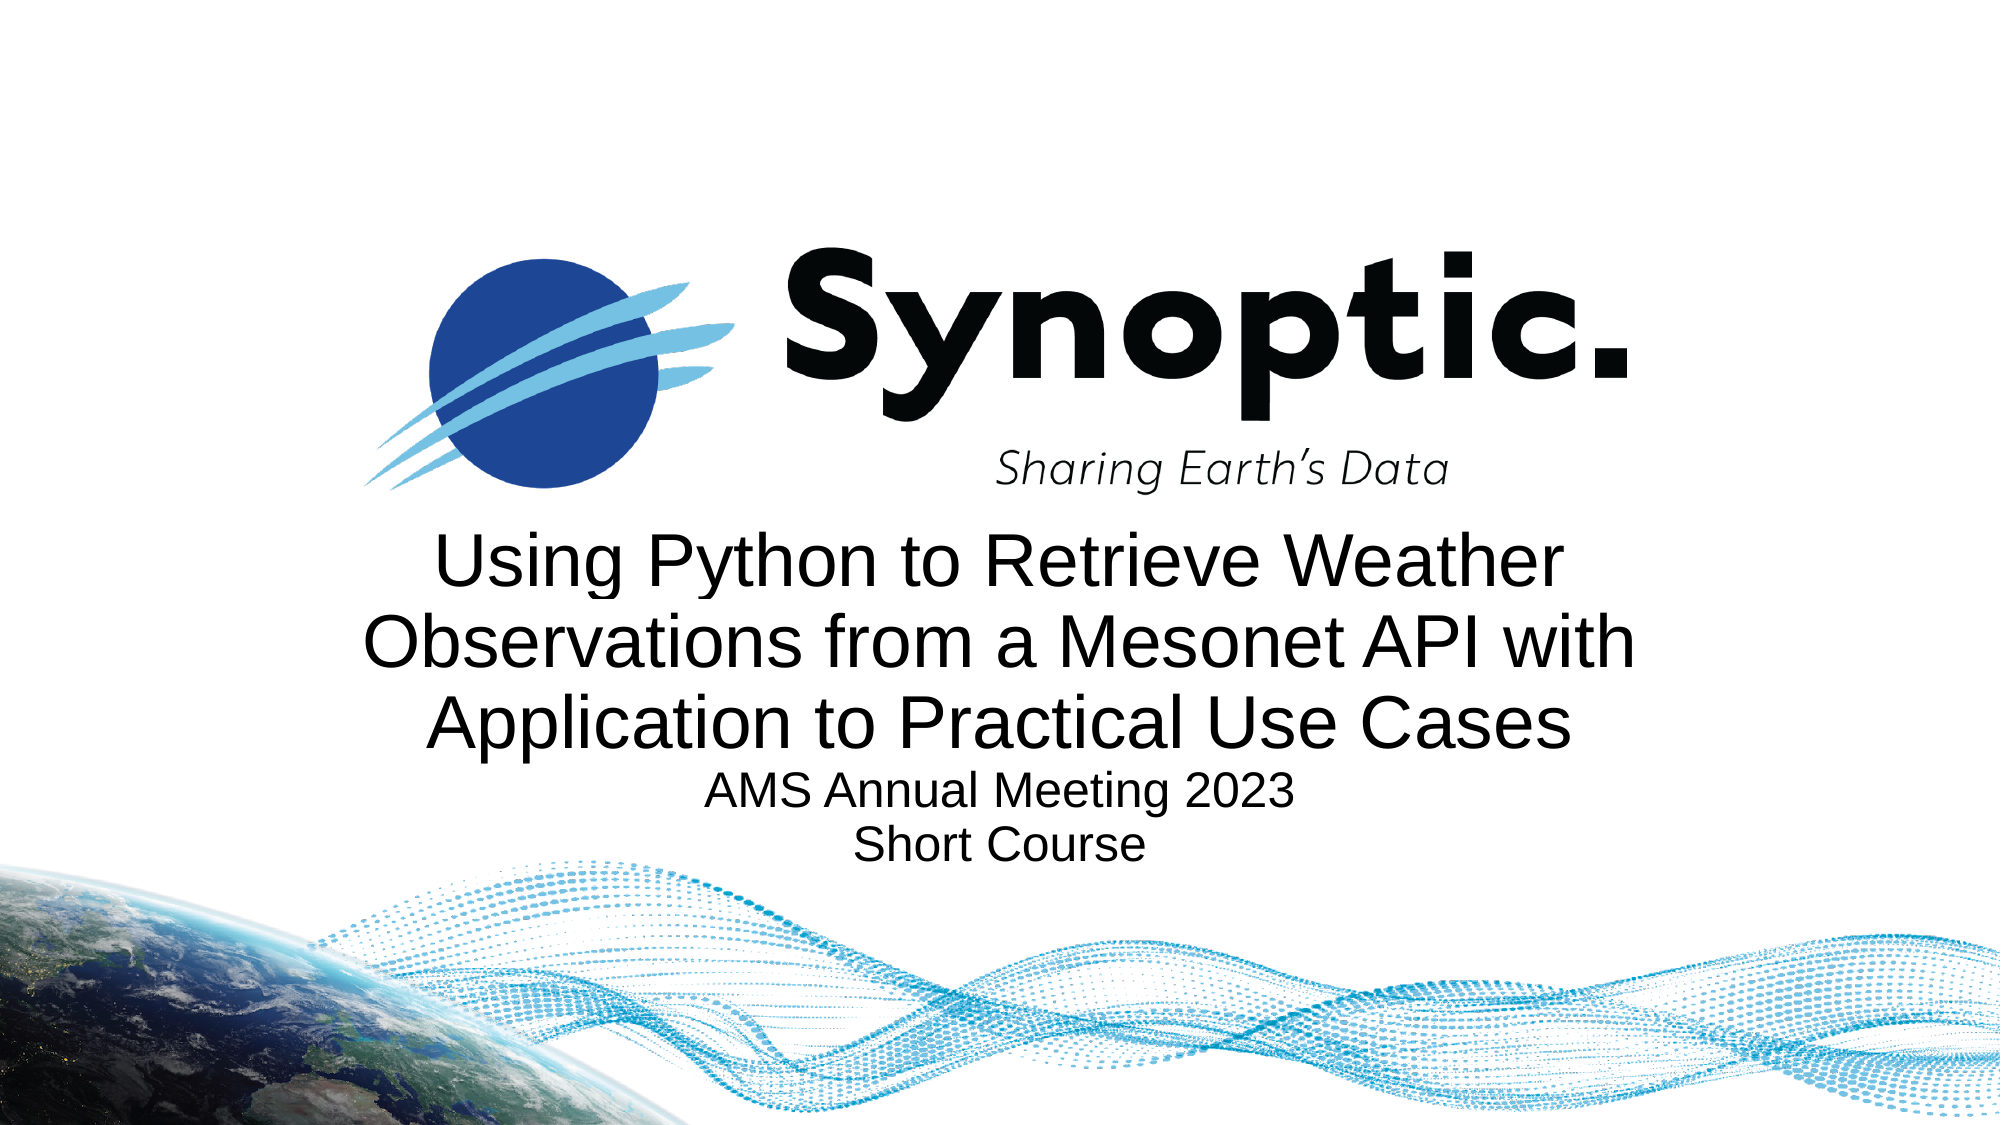

Using Python to Retrieve Weather Observations from a Mesonet API with Application to Practical Use Cases
AMS Annual Meeting 2023
Short Course